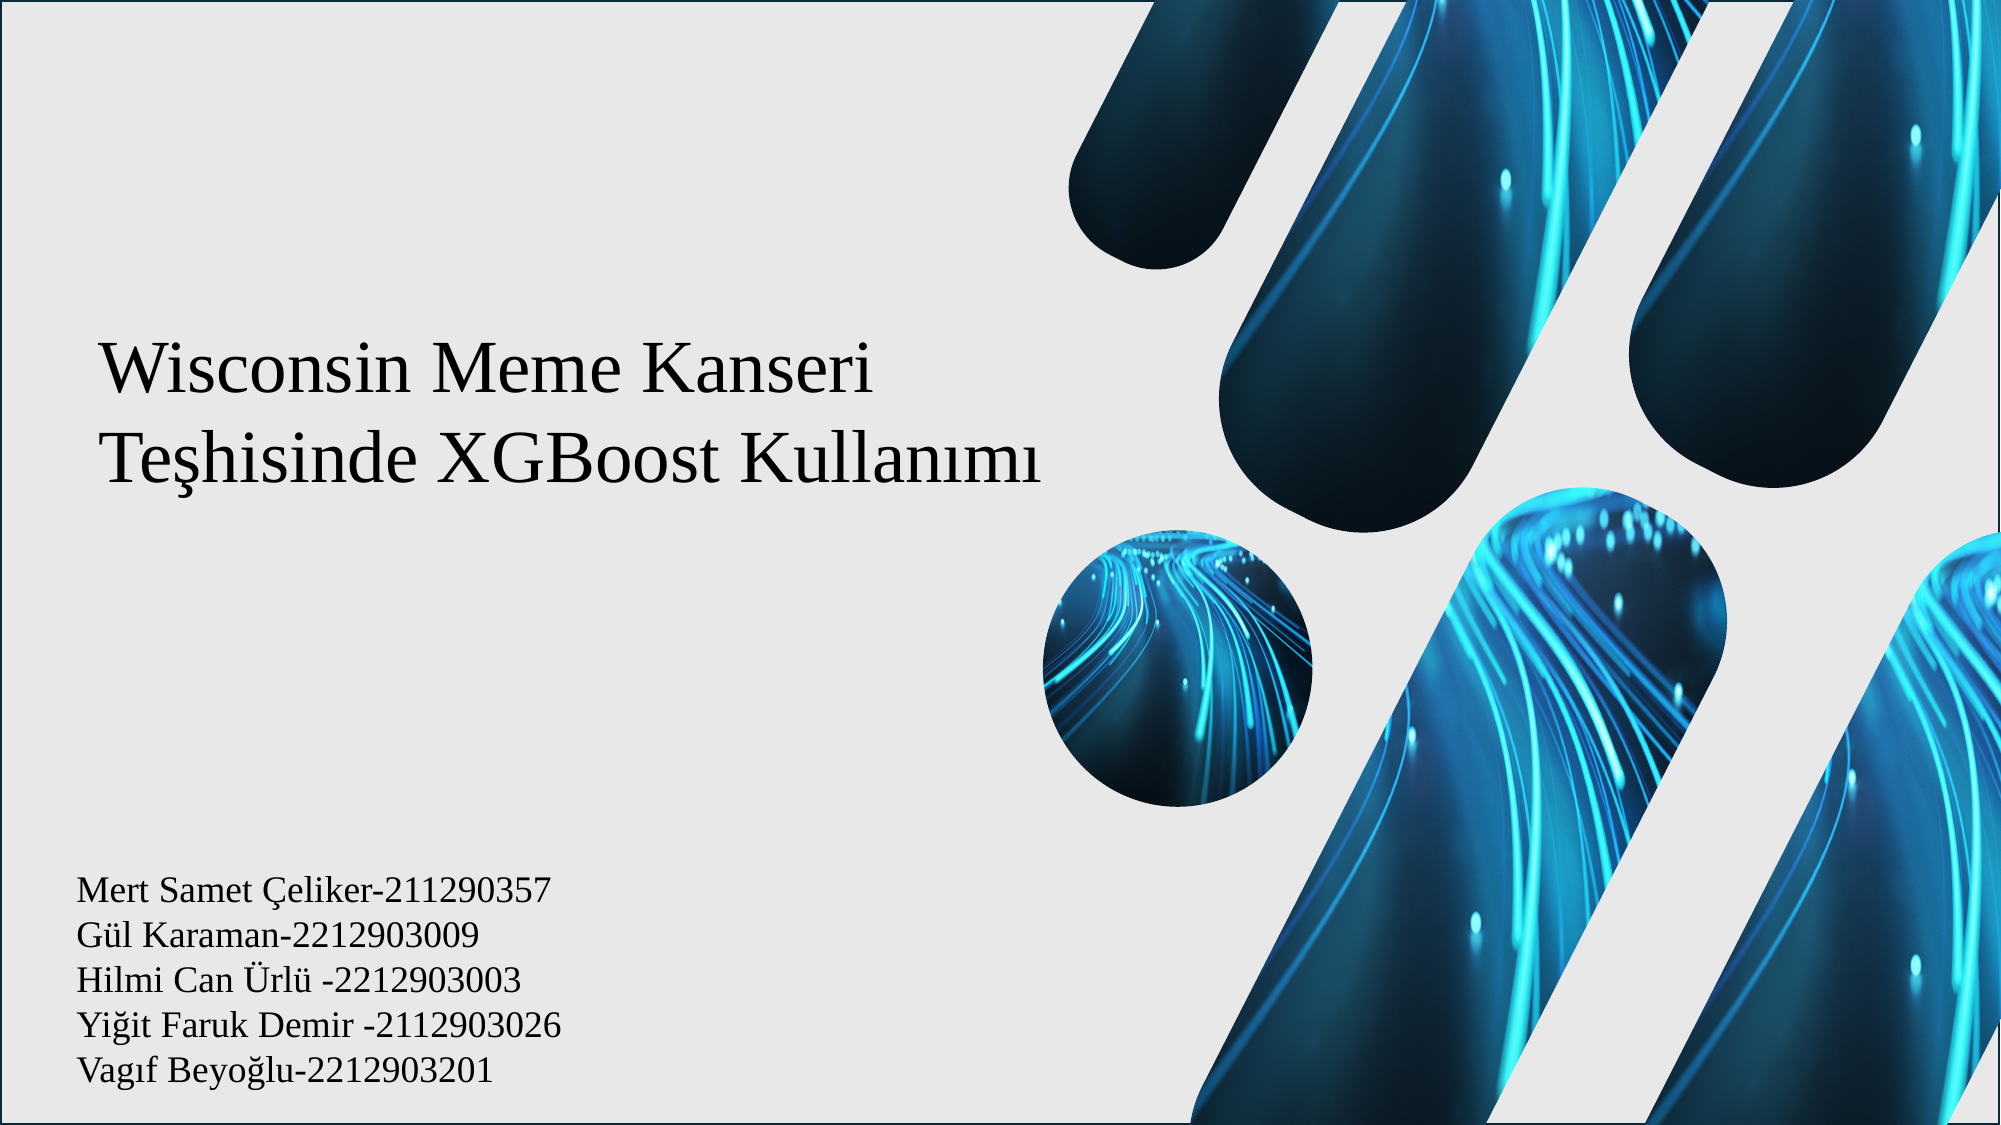

Wisconsin Meme Kanseri Teşhisinde XGBoost Kullanımı
Mert Samet Çeliker-211290357
Gül Karaman-2212903009
Hilmi Can Ürlü -2212903003
Yiğit Faruk Demir -2112903026
Vagıf Beyoğlu-2212903201